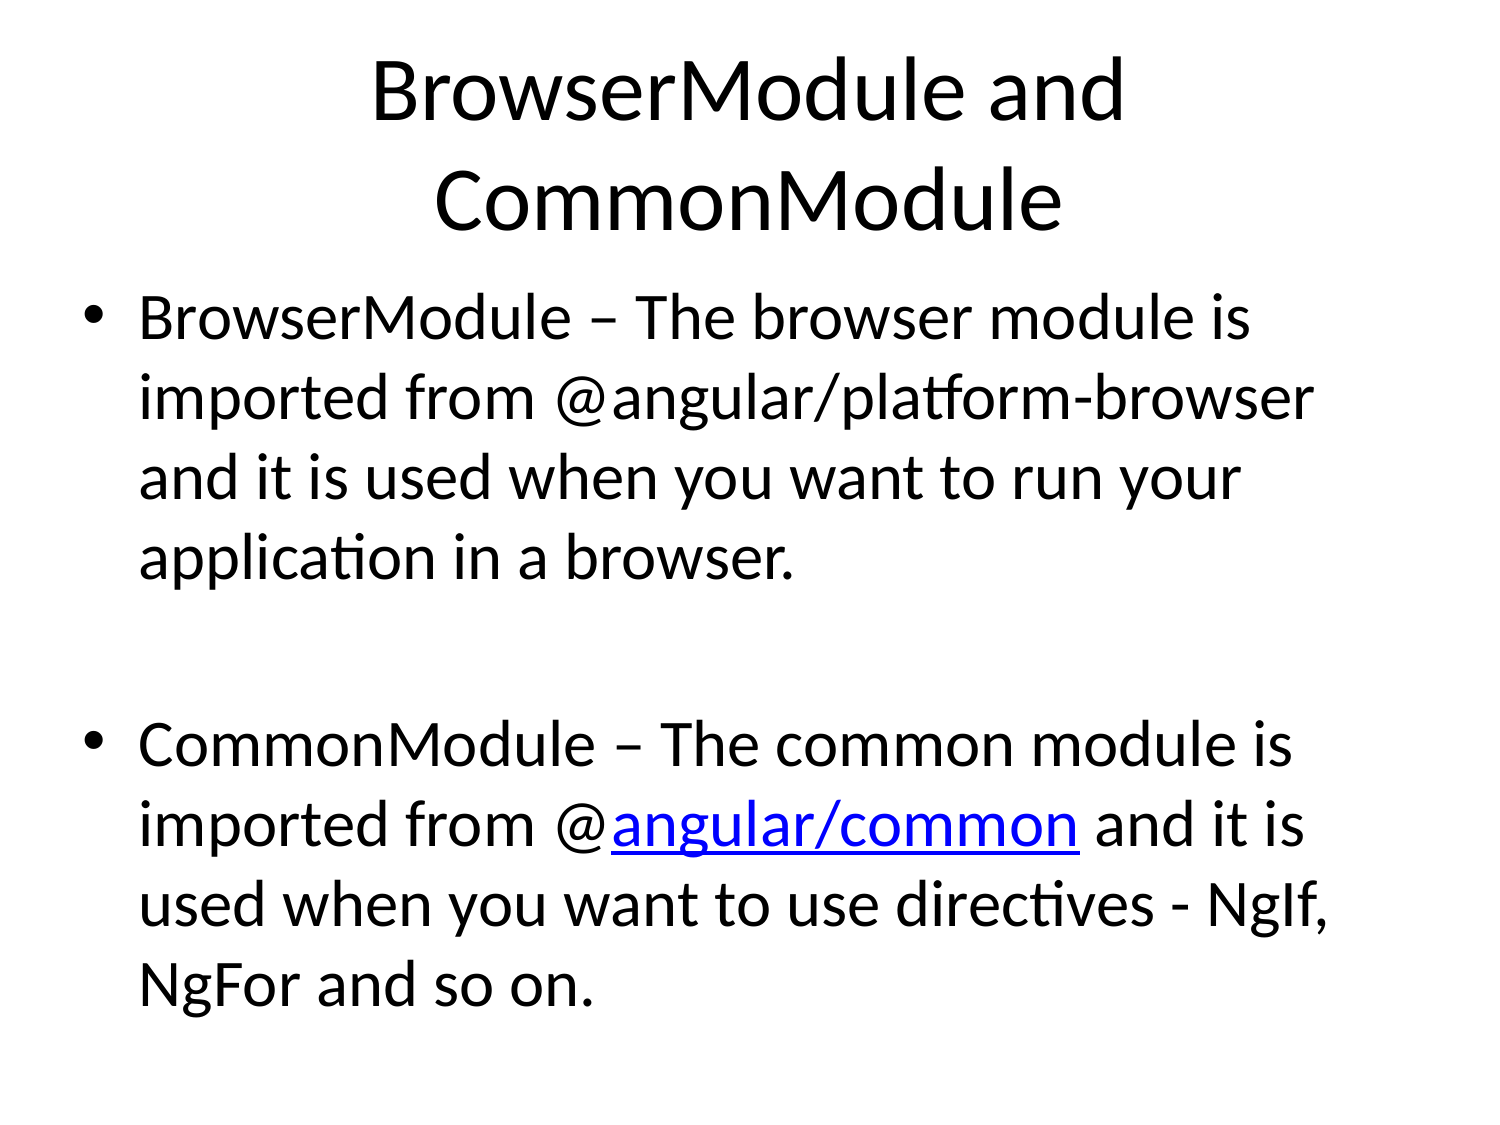

# BrowserModule and CommonModule
BrowserModule – The browser module is imported from @angular/platform-browser and it is used when you want to run your application in a browser.

CommonModule – The common module is imported from @angular/common and it is used when you want to use directives - NgIf, NgFor and so on.